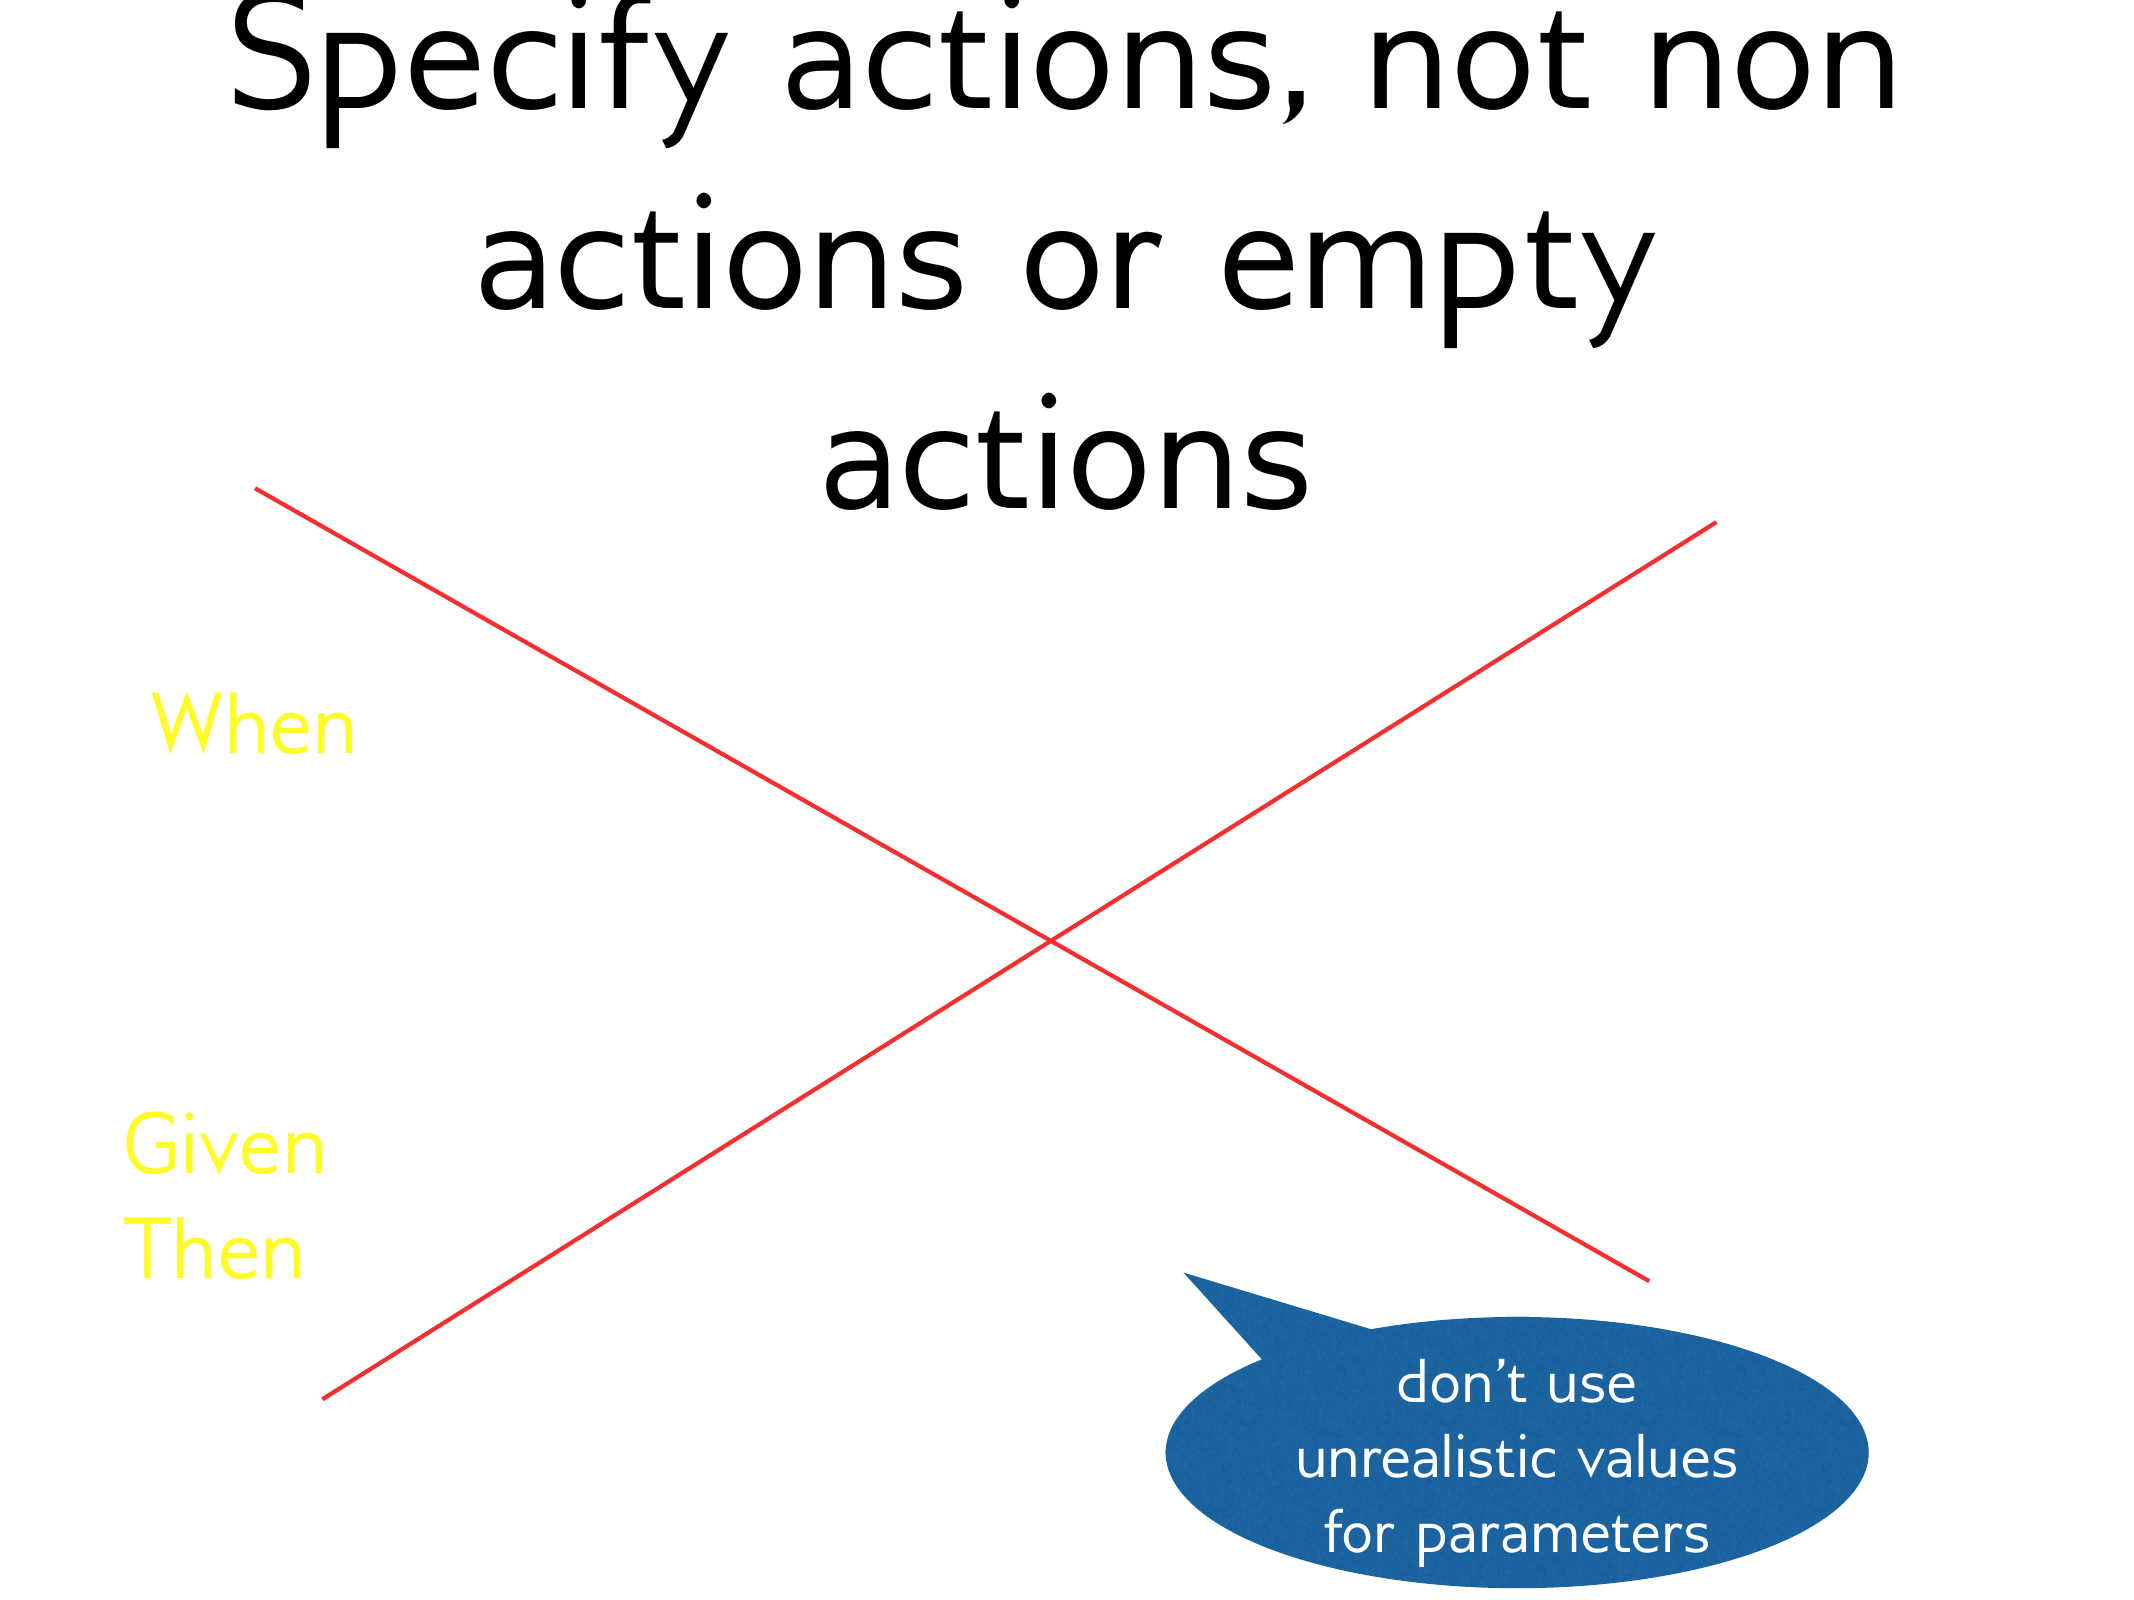

# Specify actions, not non actions or empty actions

 When I do not upload any file

Given I am at any page
Then I see student name "X" and a logout link
don’t use unrealistic values for parameters